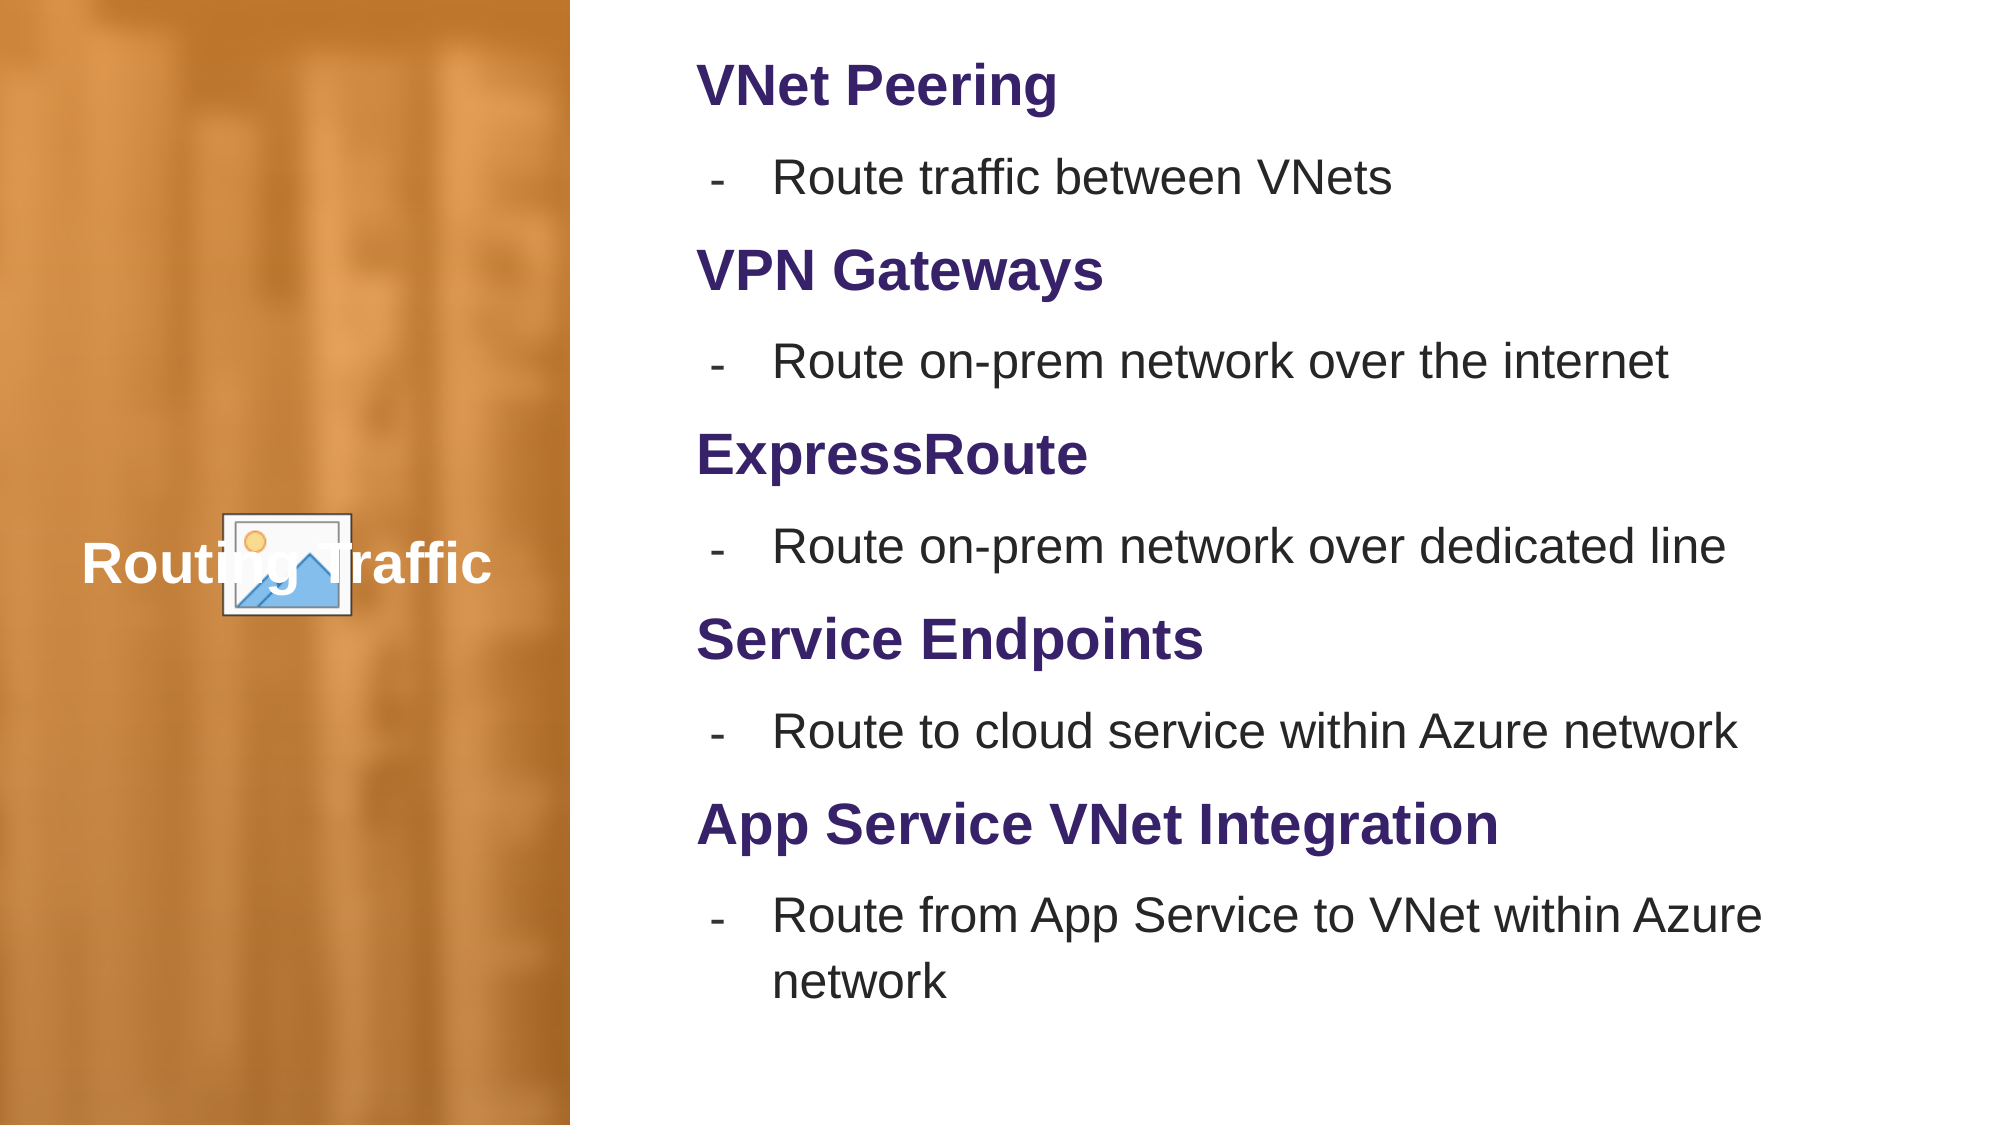

VNet Peering
Route traffic between VNets
VPN Gateways
Route on-prem network over the internet
ExpressRoute
Route on-prem network over dedicated line
Service Endpoints
Route to cloud service within Azure network
App Service VNet Integration
Route from App Service to VNet within Azure network
Routing Traffic